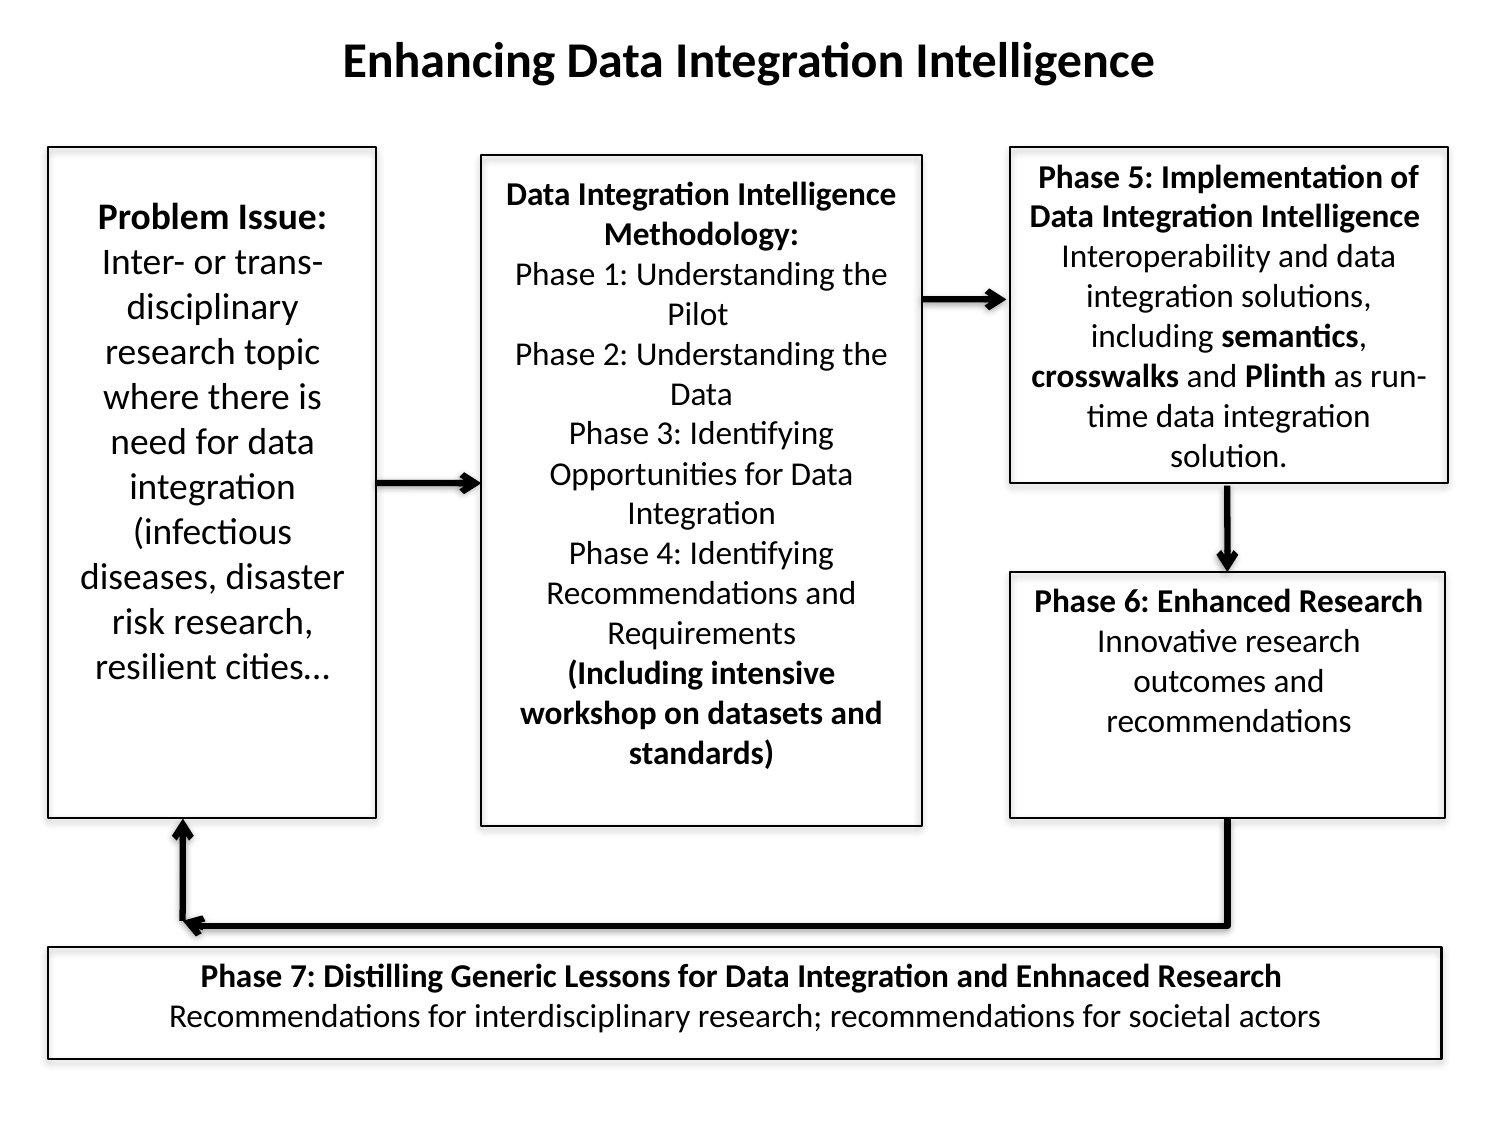

Enhancing Data Integration Intelligence

Phase 5: Implementation of Data Integration Intelligence
Interoperability and data integration solutions, including semantics, crosswalks and Plinth as run-time data integration solution.

Data Integration Intelligence Methodology:
Phase 1: Understanding the Pilot
Phase 2: Understanding the Data
Phase 3: Identifying Opportunities for Data Integration
Phase 4: Identifying Recommendations and Requirements
(Including intensive workshop on datasets and standards)
Problem Issue:
Inter- or trans- disciplinary research topic where there is need for data integration
(infectious diseases, disaster risk research, resilient cities…

Phase 6: Enhanced Research
Innovative research outcomes and recommendations

Phase 7: Distilling Generic Lessons for Data Integration and Enhnaced Research
Recommendations for interdisciplinary research; recommendations for societal actors